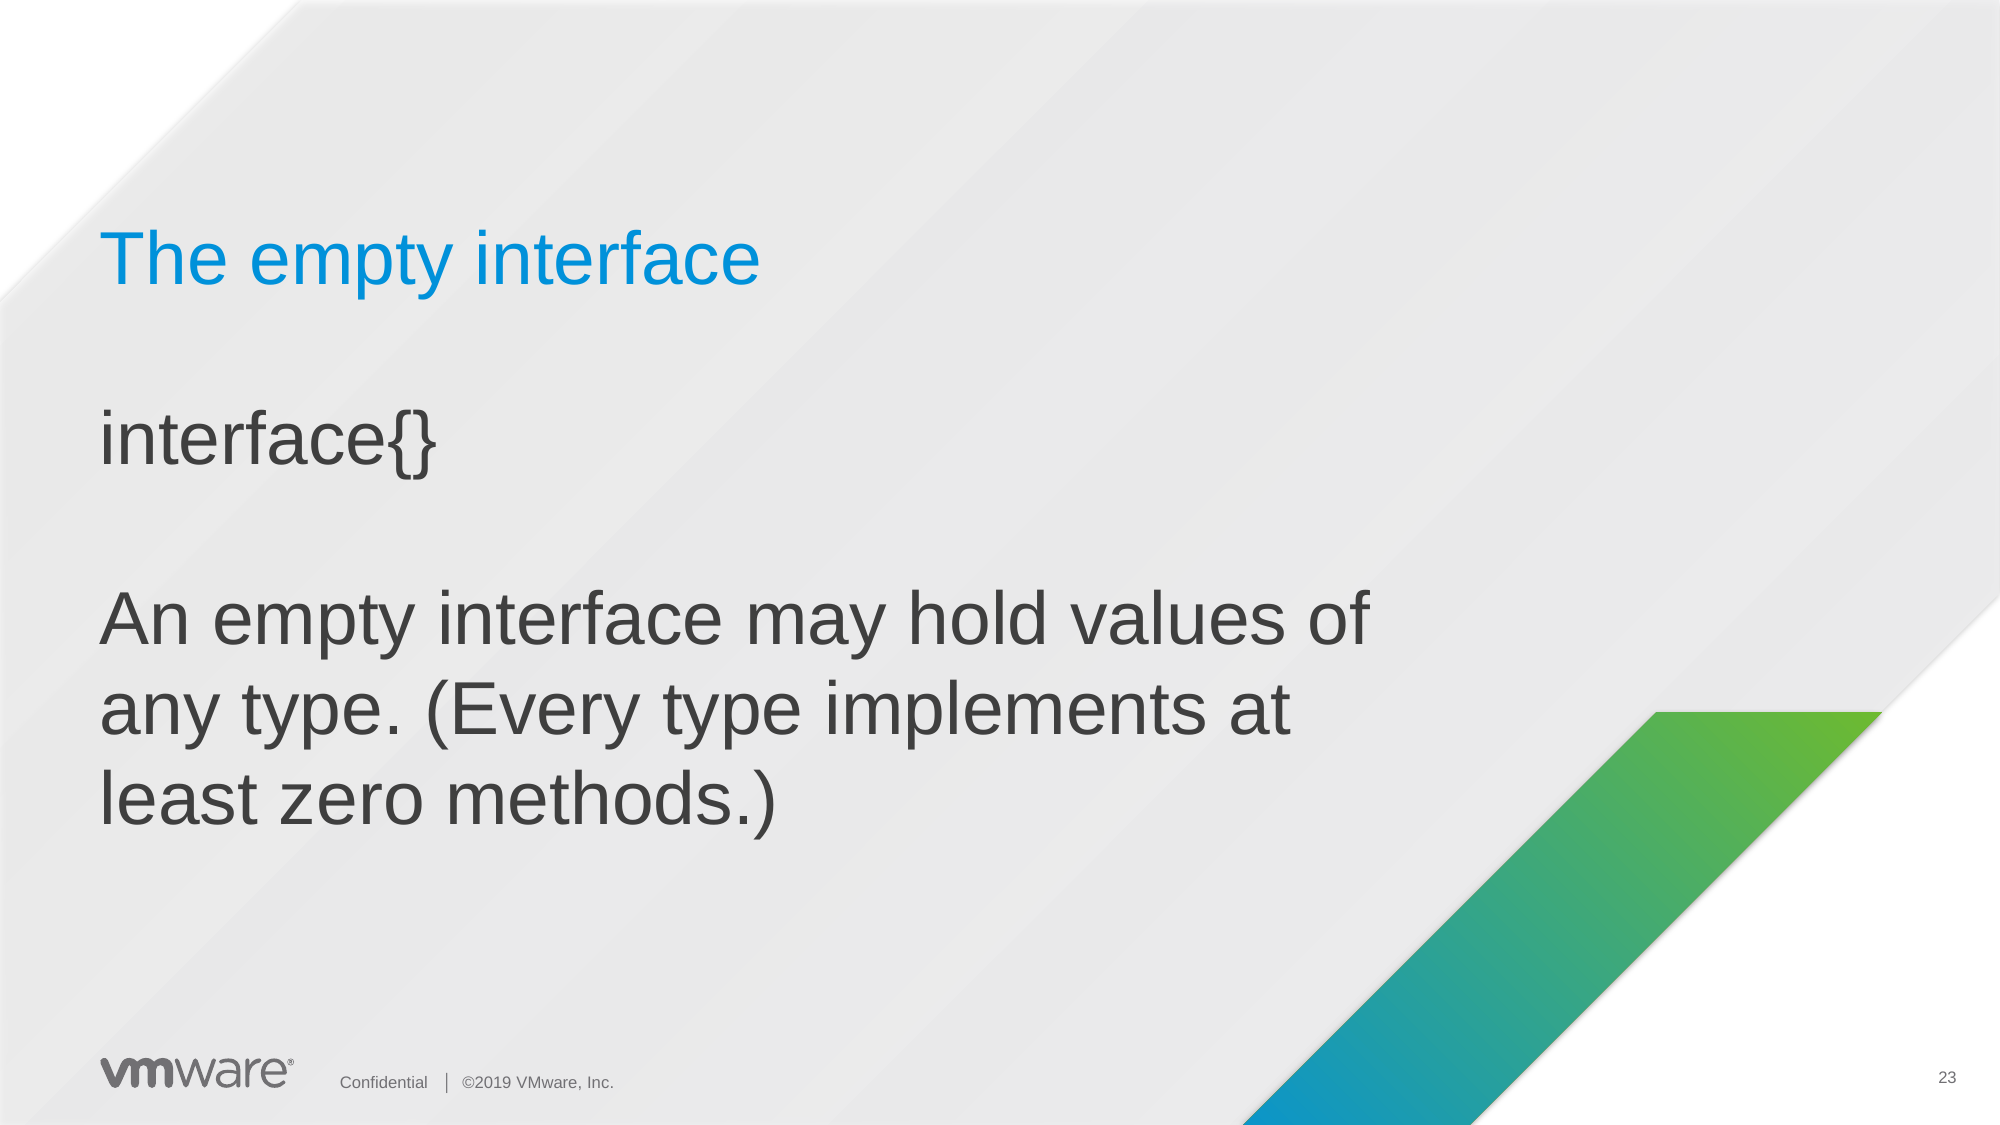

The empty interface

interface{}

An empty interface may hold values of any type. (Every type implements at least zero methods.)